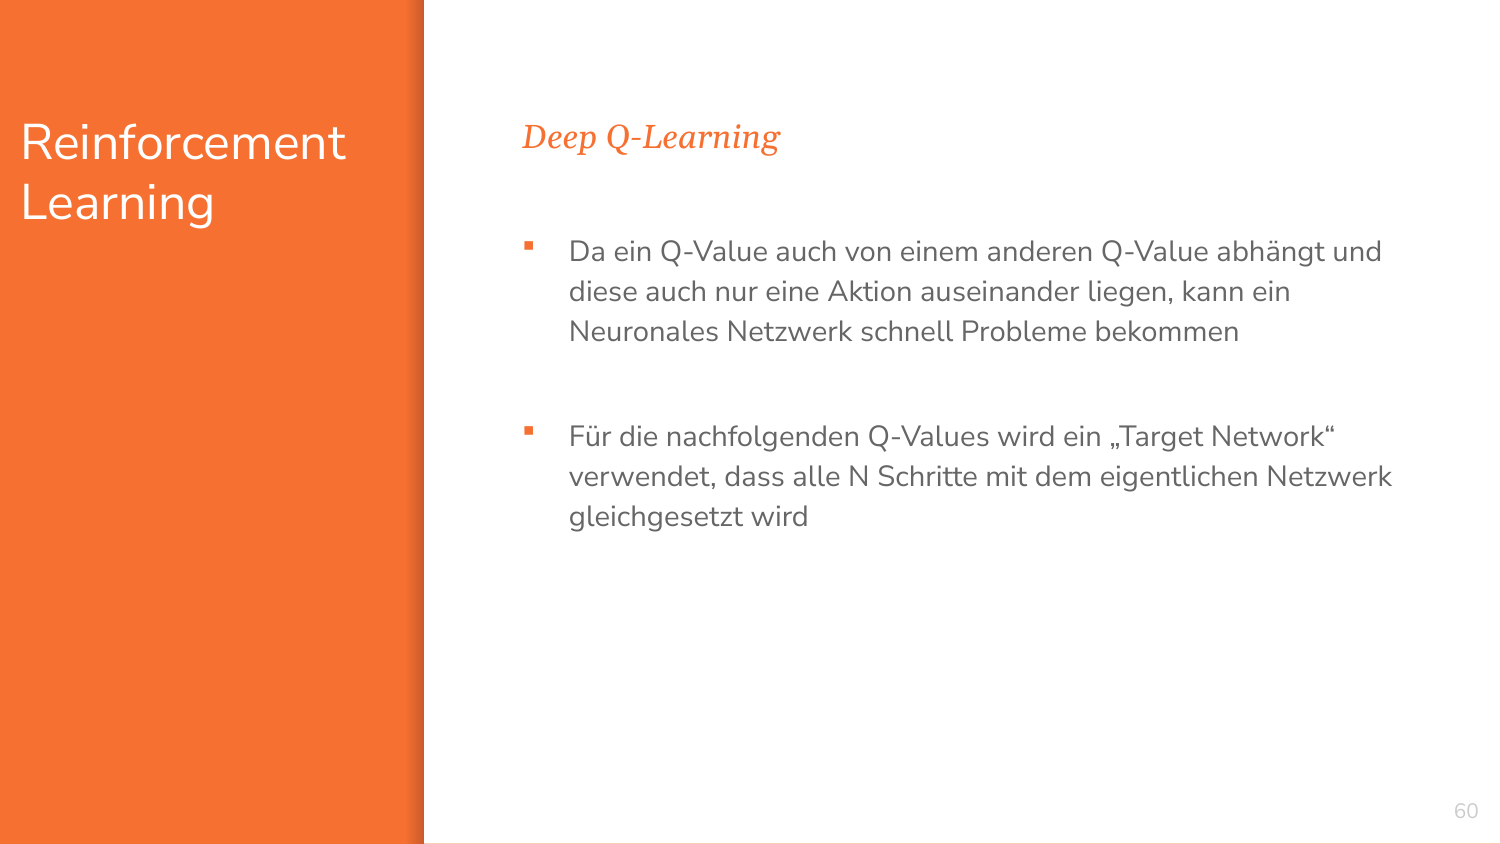

# Reinforcement Learning
Deep Q-Learning
Da ein Q-Value auch von einem anderen Q-Value abhängt und diese auch nur eine Aktion auseinander liegen, kann ein Neuronales Netzwerk schnell Probleme bekommen

Für die nachfolgenden Q-Values wird ein „Target Network“ verwendet, dass alle N Schritte mit dem eigentlichen Netzwerk gleichgesetzt wird

60